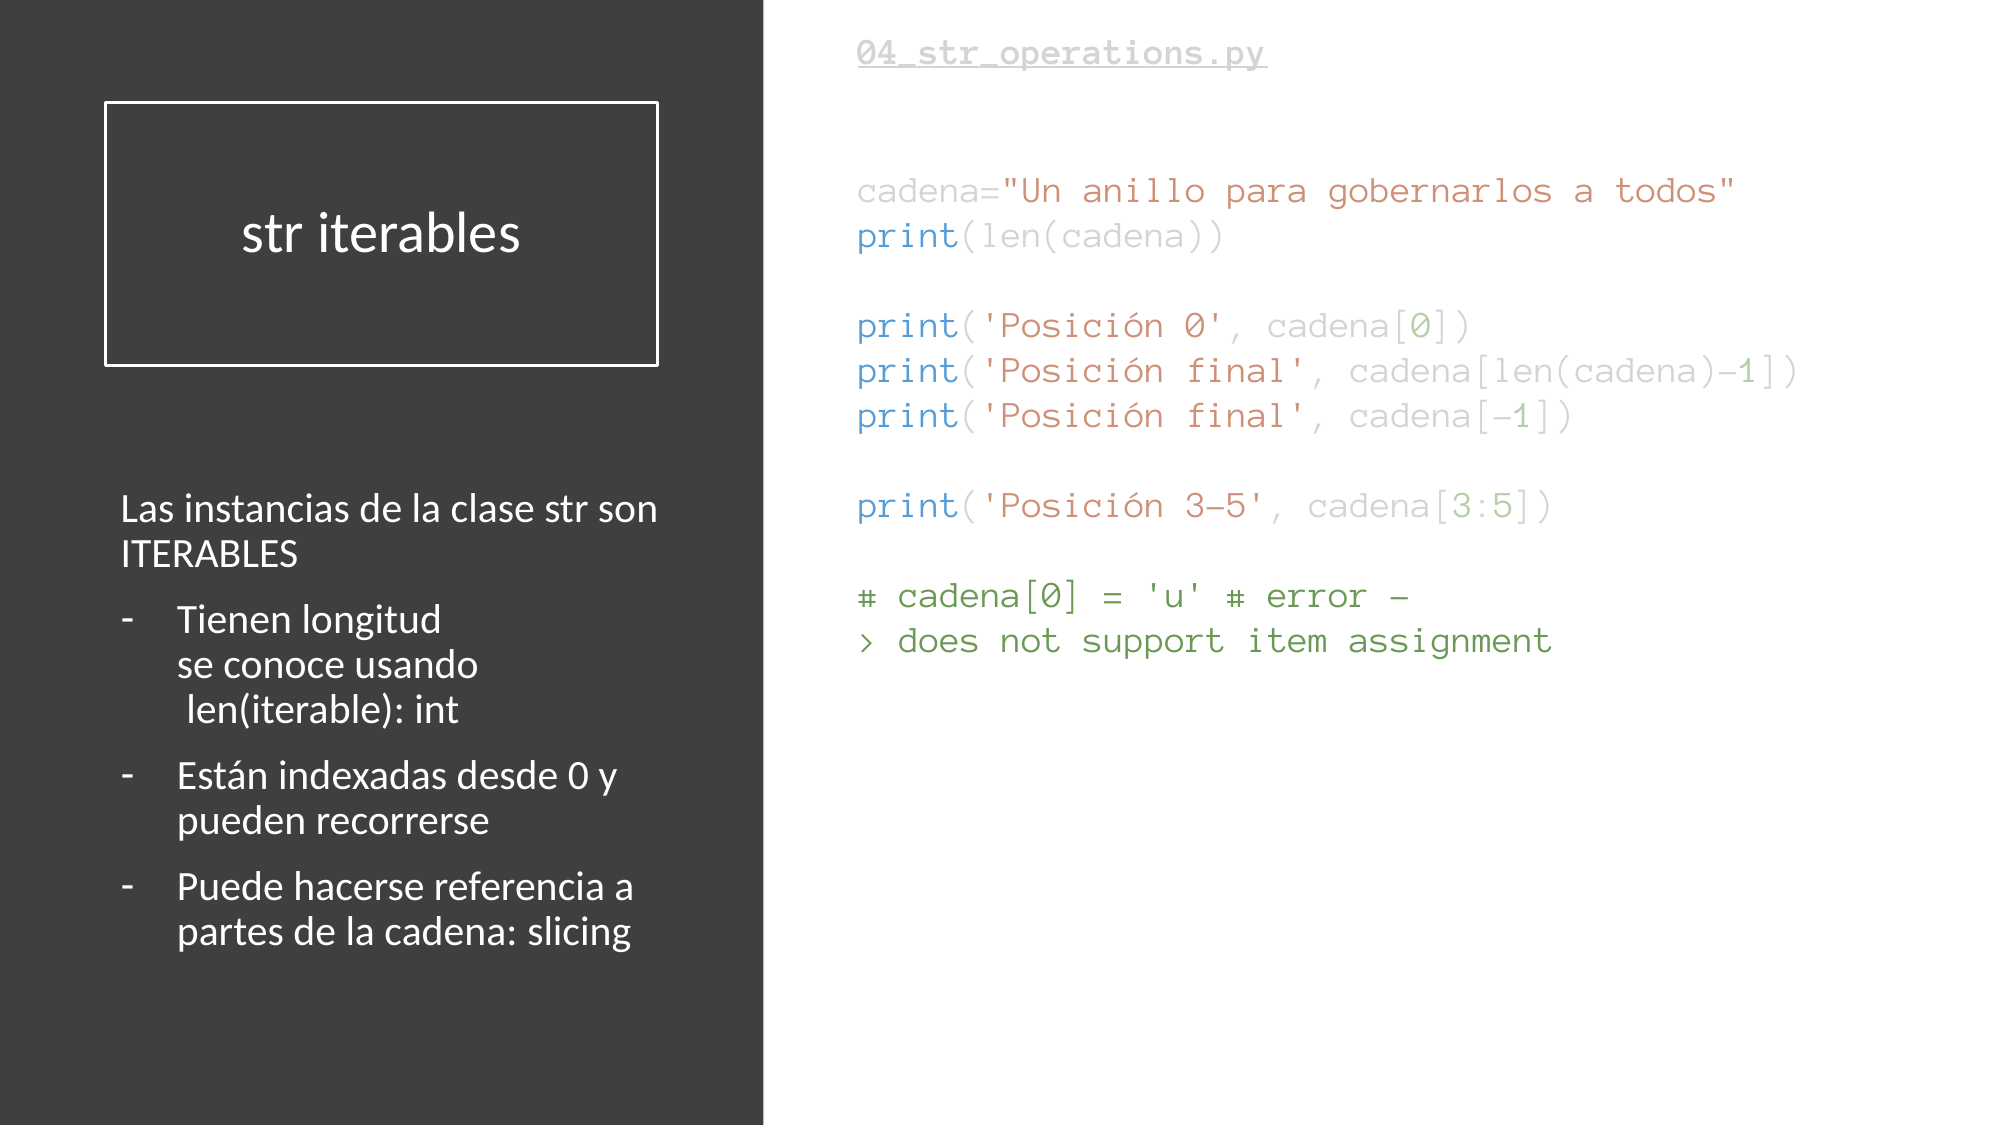

04_str_operations.py

# str iterables
cadena="Un anillo para gobernarlos a todos"
print(len(cadena))
print('Posición 0', cadena[0])
print('Posición final', cadena[len(cadena)-1])
print('Posición final', cadena[-1])
print('Posición 3-5', cadena[3:5])
# cadena[0] = 'u' # error -> does not support item assignment
Las instancias de la clase str son ITERABLES
Tienen longitud
se conoce usando
 len(iterable): int
Están indexadas desde 0 y pueden recorrerse
Puede hacerse referencia a partes de la cadena: slicing

Número de caracteres:  34
Posición 0 U
Posición final s
Posición final s
Posición 3-5 an